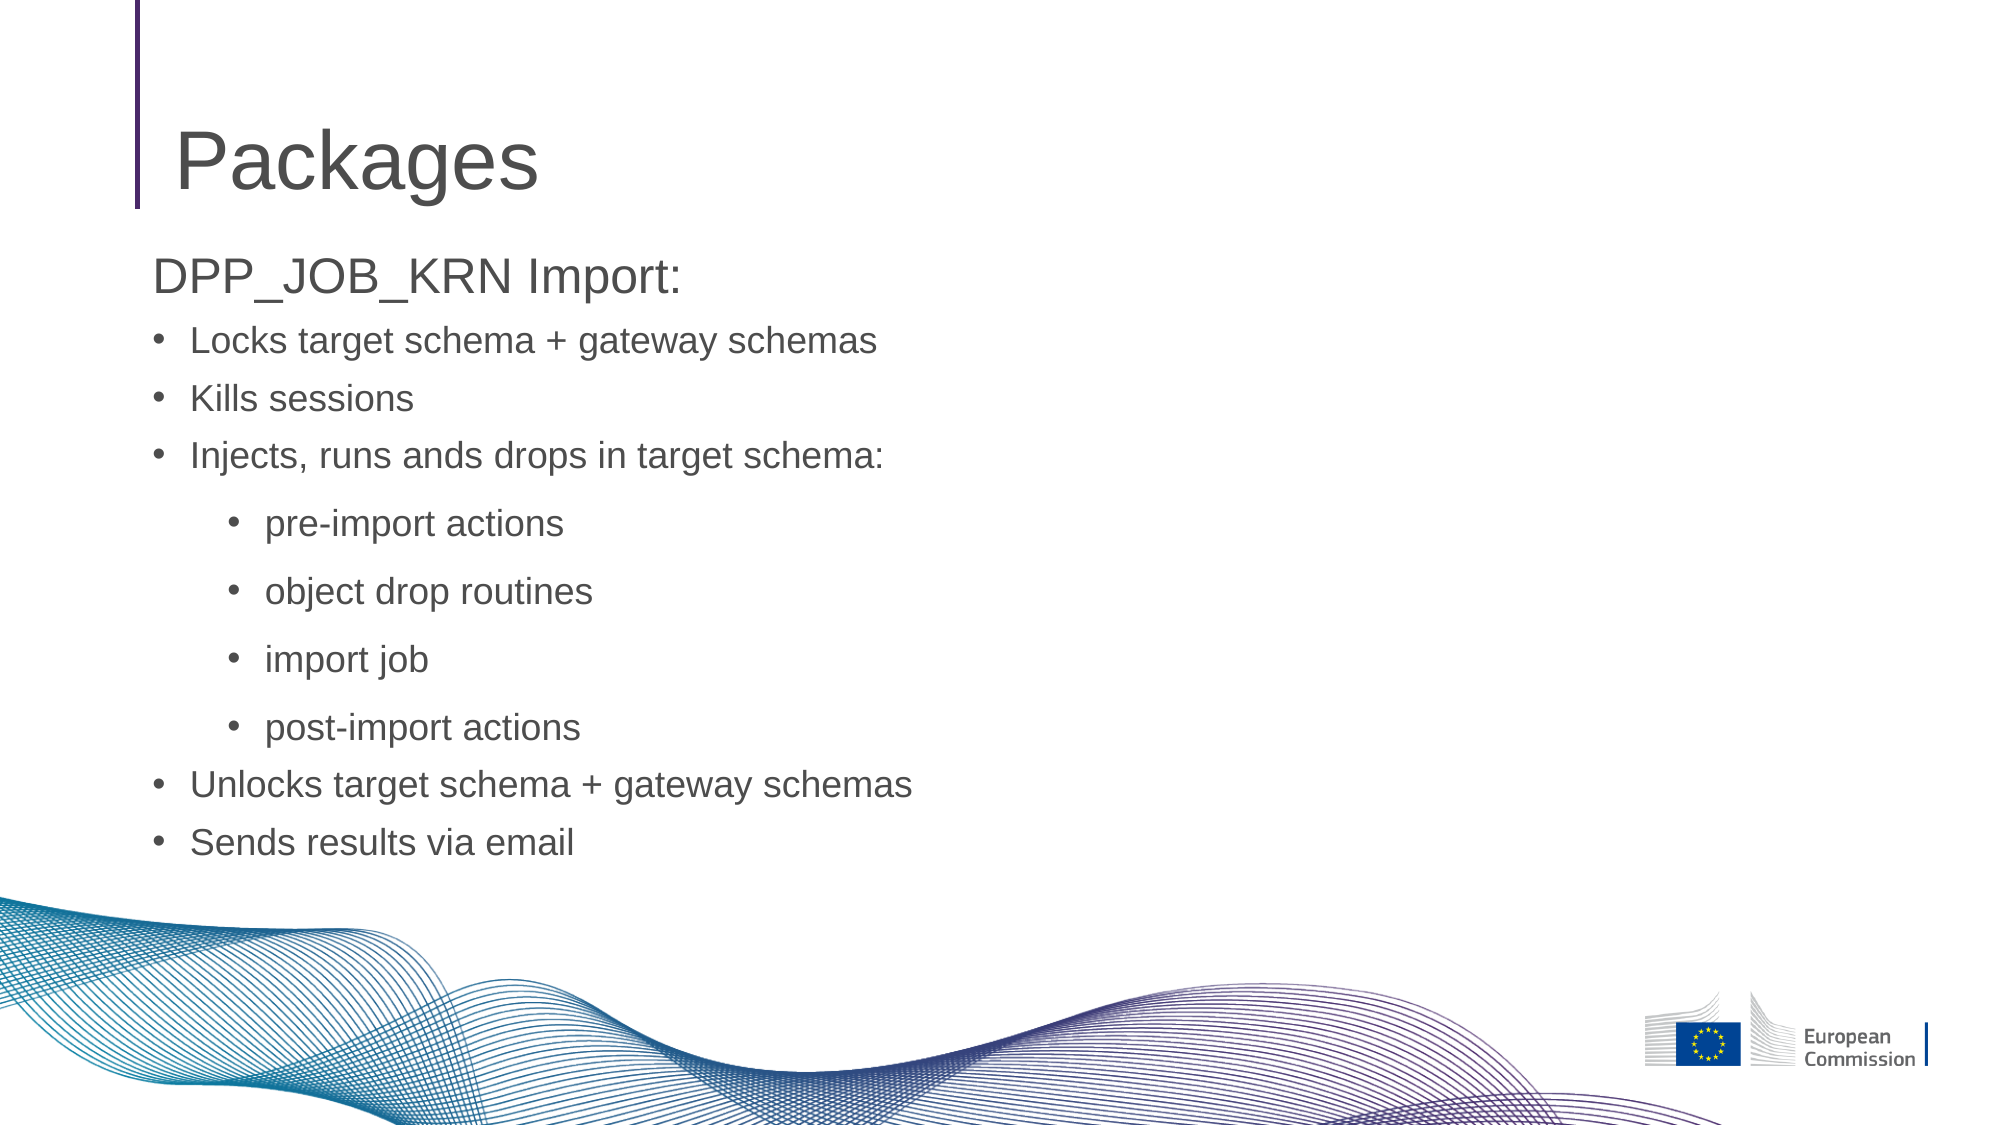

# Packages
DPP_JOB_KRN Import:
Locks target schema + gateway schemas
Kills sessions
Injects, runs ands drops in target schema:
pre-import actions
object drop routines
import job
post-import actions
Unlocks target schema + gateway schemas
Sends results via email